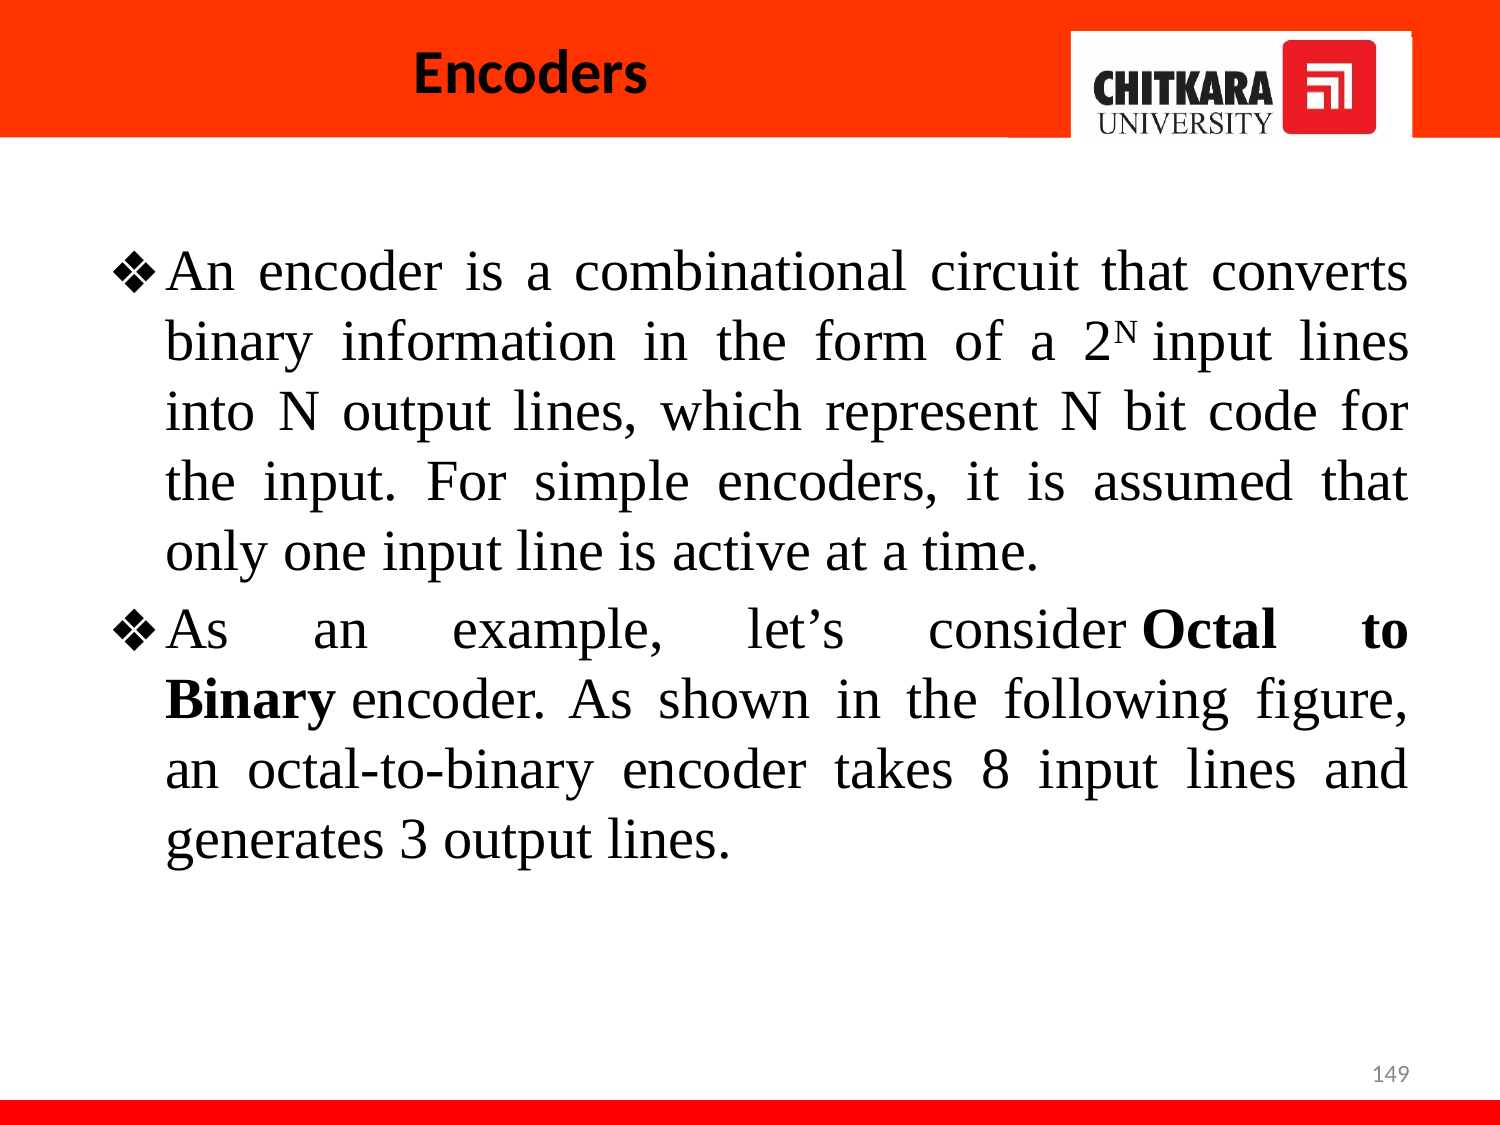

# Encoders
An encoder is a combinational circuit that converts binary information in the form of a 2N input lines into N output lines, which represent N bit code for the input. For simple encoders, it is assumed that only one input line is active at a time.
As an example, let’s consider Octal to Binary encoder. As shown in the following figure, an octal-to-binary encoder takes 8 input lines and generates 3 output lines.

149